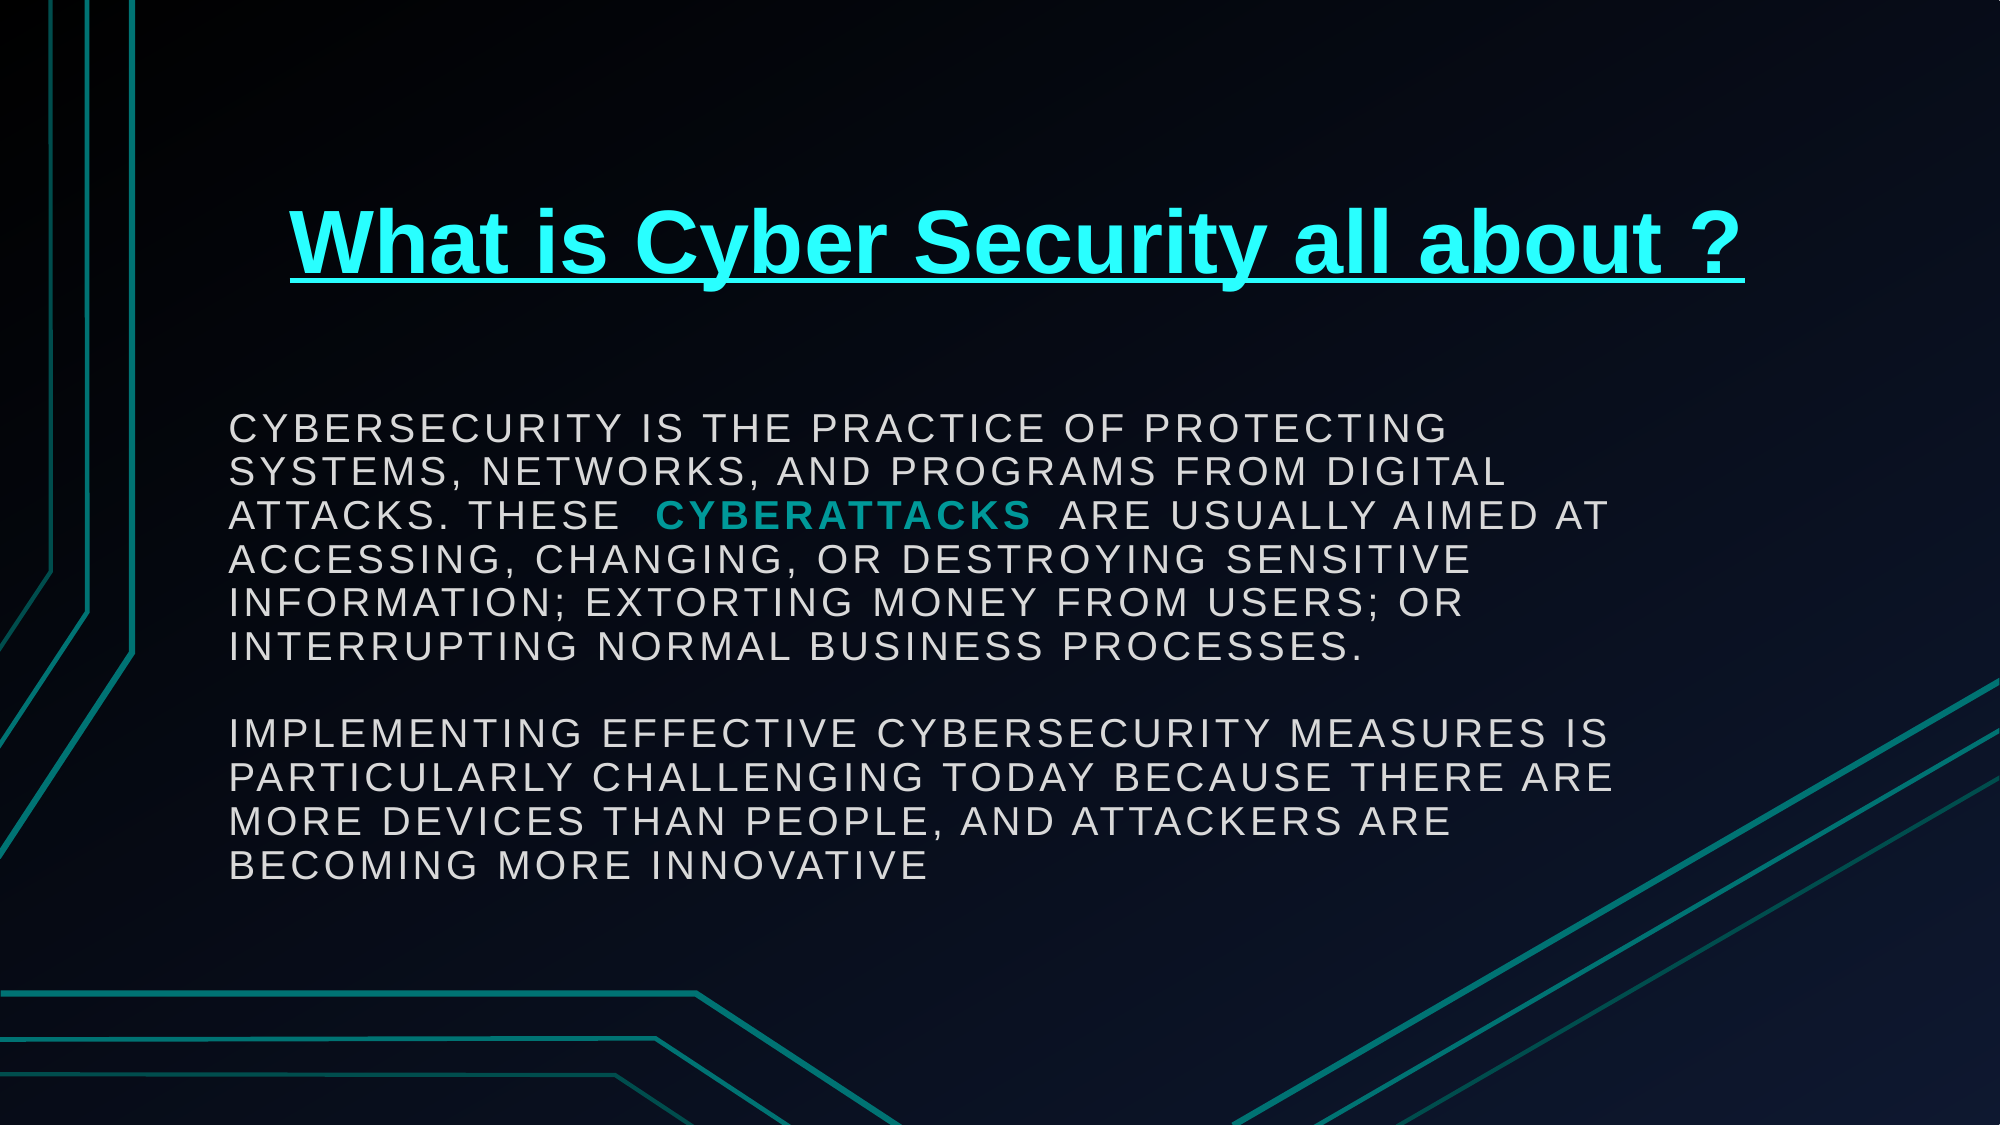

# What is Cyber Security all about ?
Cybersecurity is the practice of protecting systems, networks, and programs from digital attacks. These  cyberattacks  are usually aimed at accessing, changing, or destroying sensitive information; extorting money from users; or interrupting normal business processes.

Implementing effective cybersecurity measures is particularly challenging today because there are more devices than people, and attackers are becoming more innovative